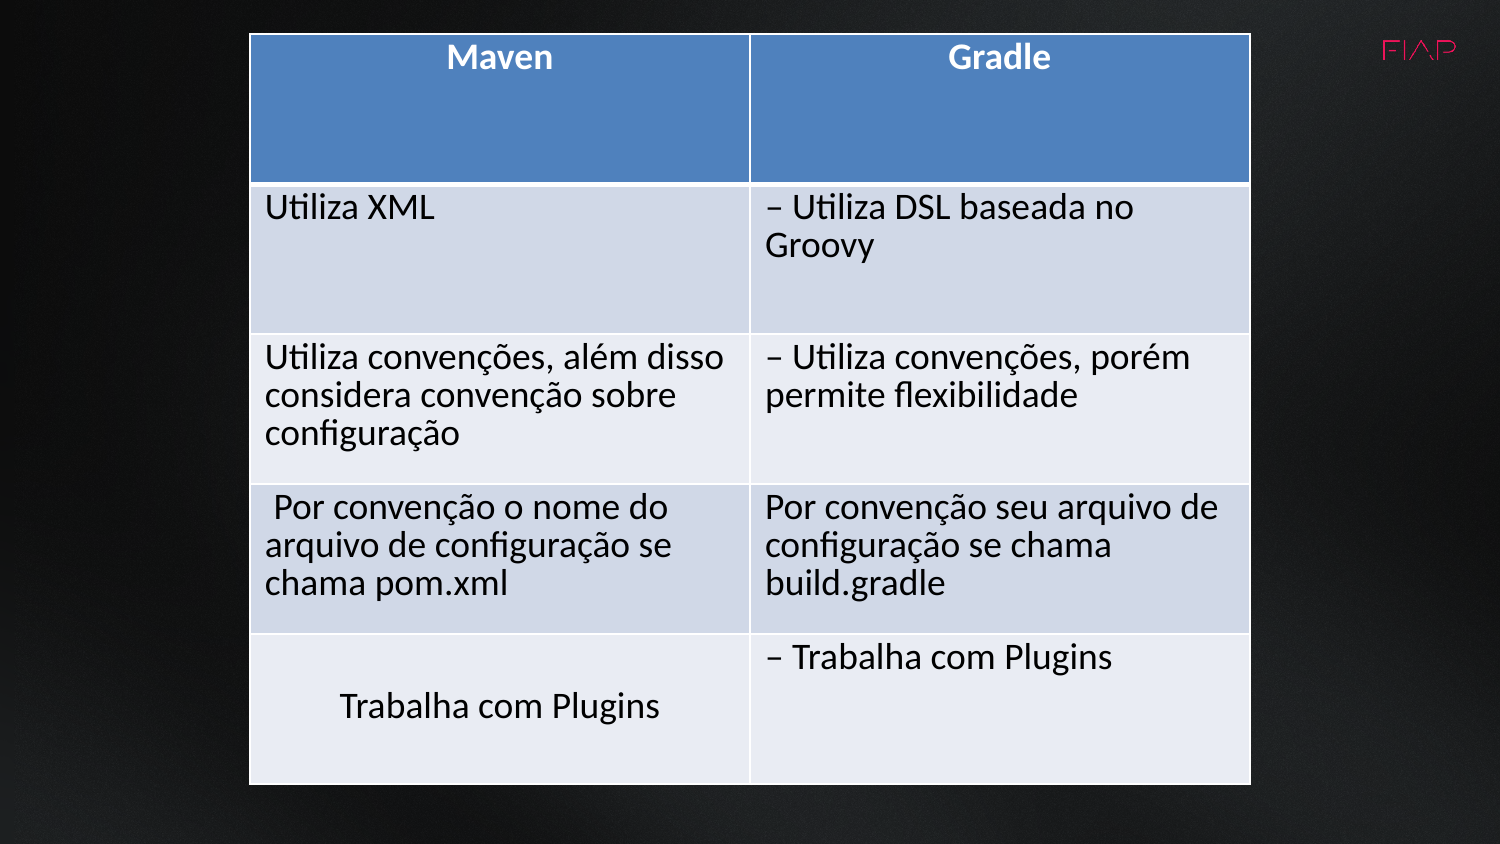

| Maven | Gradle |
| --- | --- |
| Utiliza XML | – Utiliza DSL baseada no Groovy |
| Utiliza convenções, além disso considera convenção sobre configuração | – Utiliza convenções, porém permite flexibilidade |
| Por convenção o nome do arquivo de configuração se chama pom.xml | Por convenção seu arquivo de configuração se chama build.gradle |
| Trabalha com Plugins | – Trabalha com Plugins |